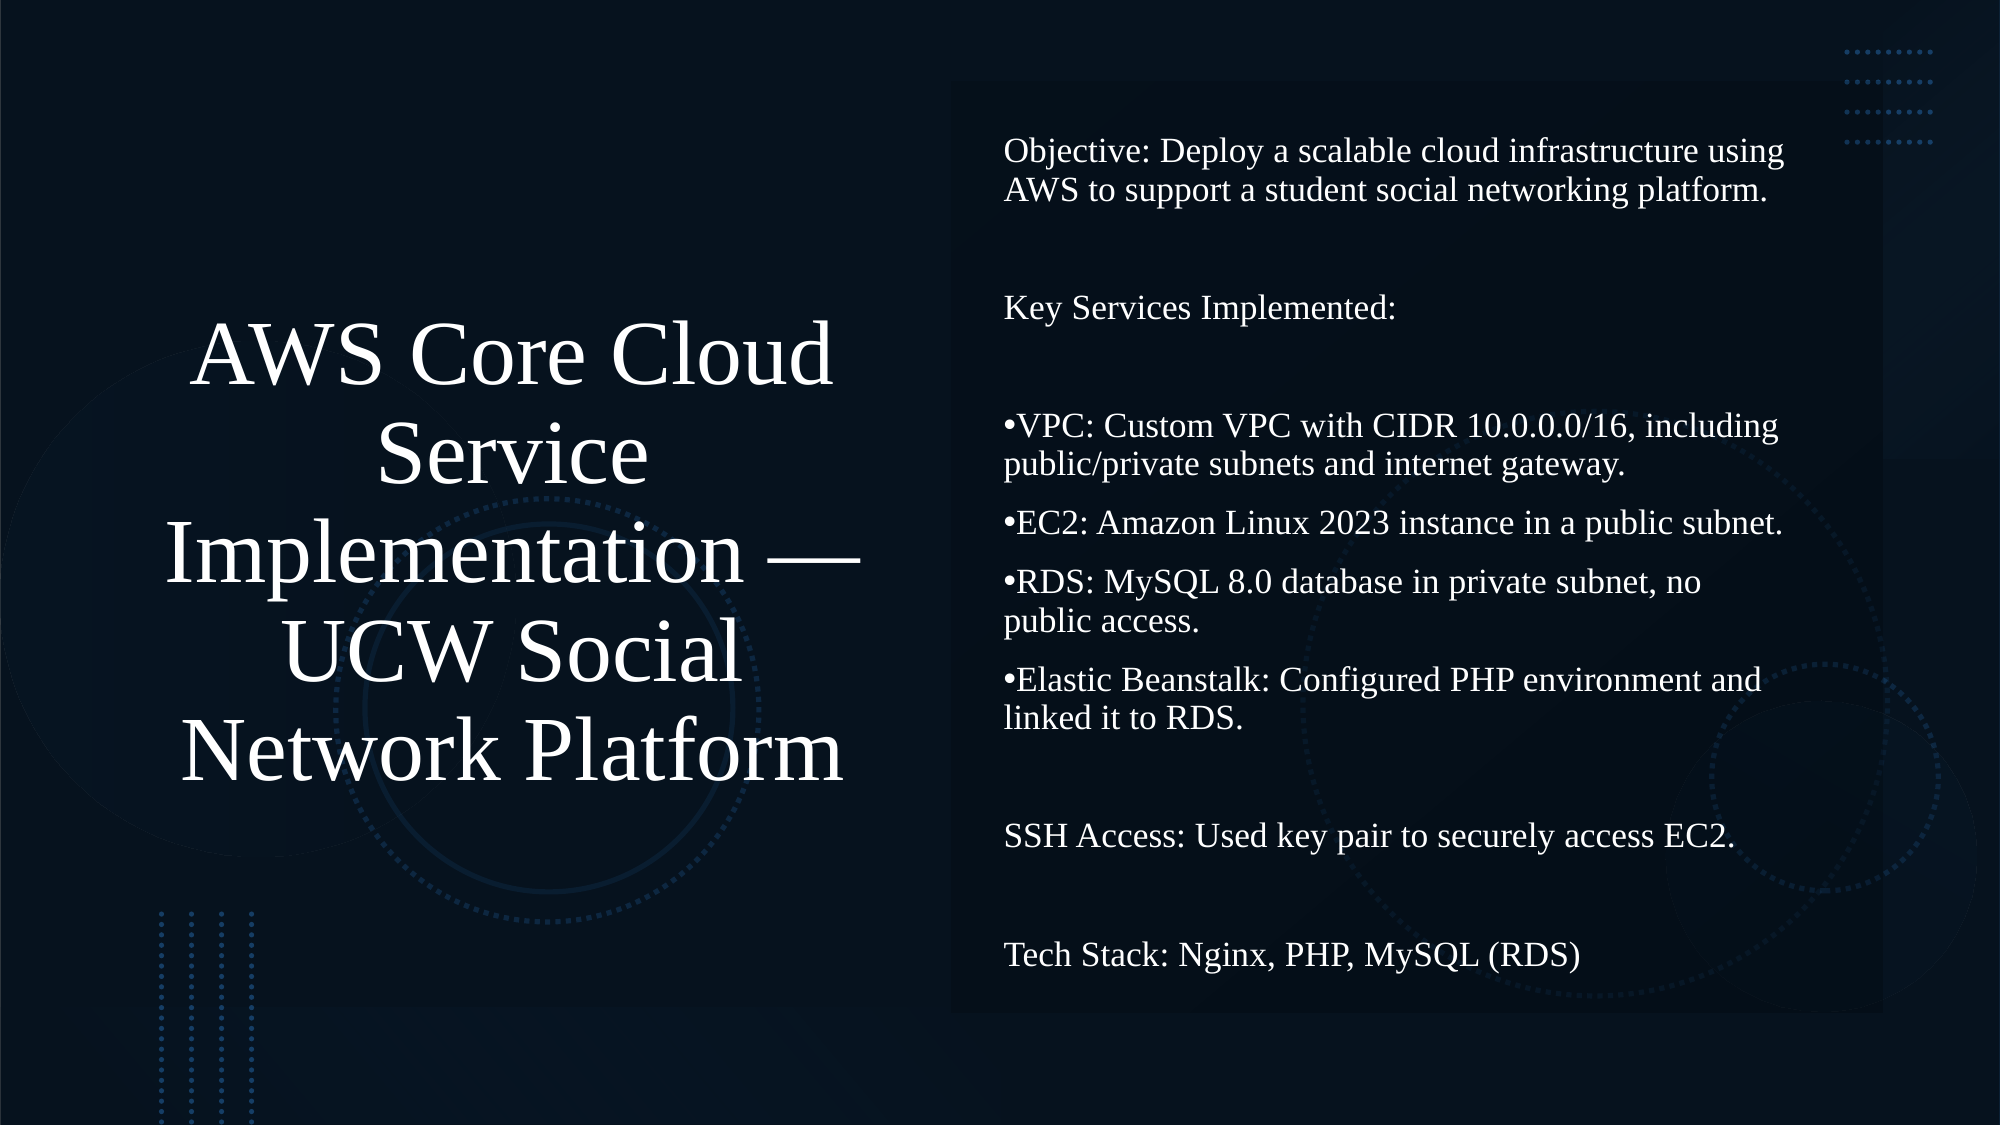

# AWS Core Cloud Service Implementation — UCW Social Network Platform
Objective: Deploy a scalable cloud infrastructure using AWS to support a student social networking platform.

Key Services Implemented:

VPC: Custom VPC with CIDR 10.0.0.0/16, including public/private subnets and internet gateway.
EC2: Amazon Linux 2023 instance in a public subnet.
RDS: MySQL 8.0 database in private subnet, no public access.
Elastic Beanstalk: Configured PHP environment and linked it to RDS.

SSH Access: Used key pair to securely access EC2.

Tech Stack: Nginx, PHP, MySQL (RDS)